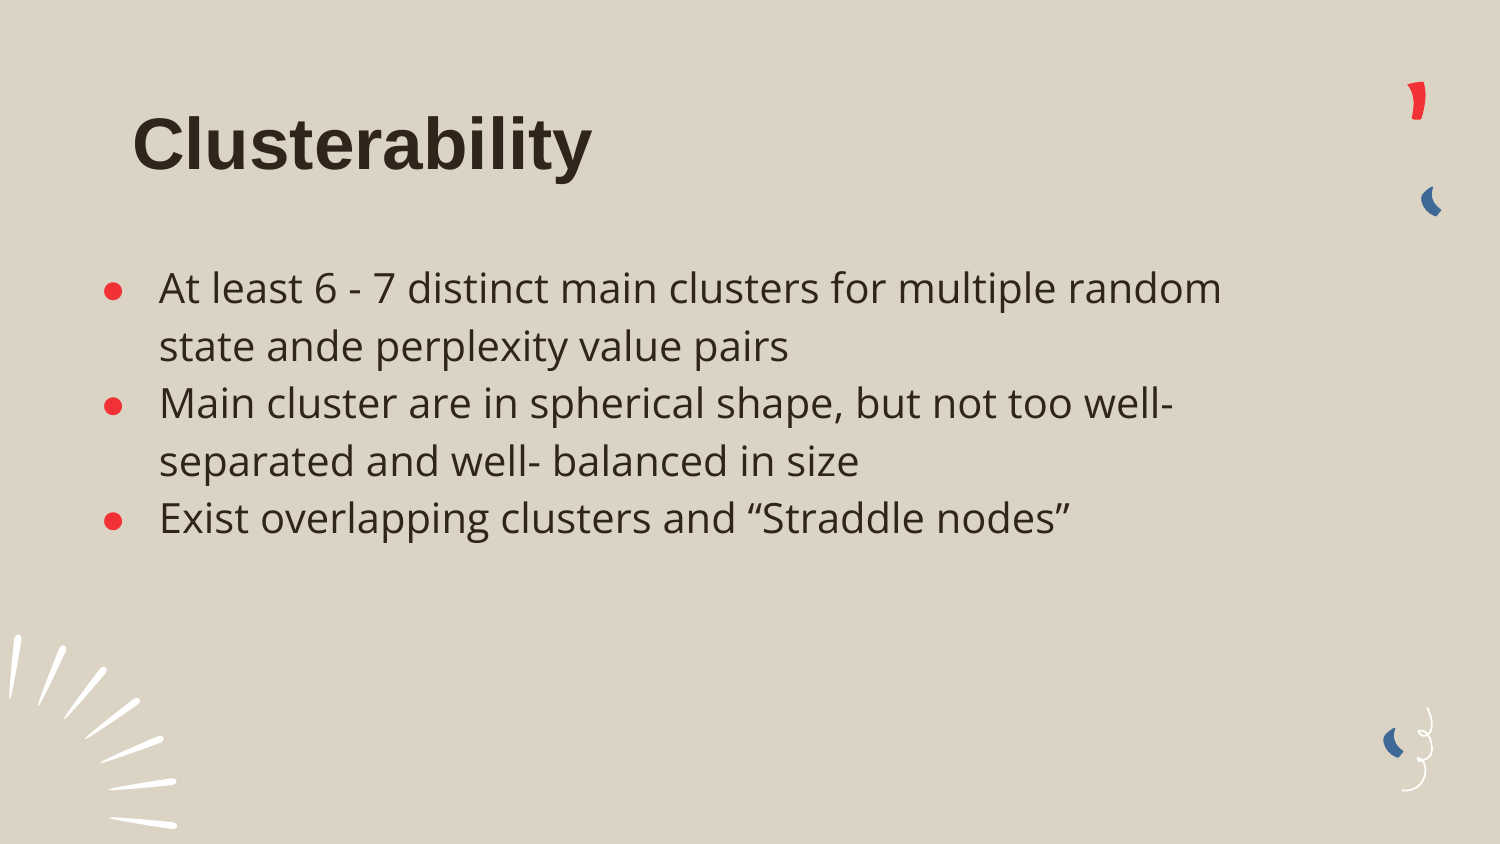

# Clusterability
At least 6 - 7 distinct main clusters for multiple random state ande perplexity value pairs
Main cluster are in spherical shape, but not too well-separated and well- balanced in size
Exist overlapping clusters and “Straddle nodes”